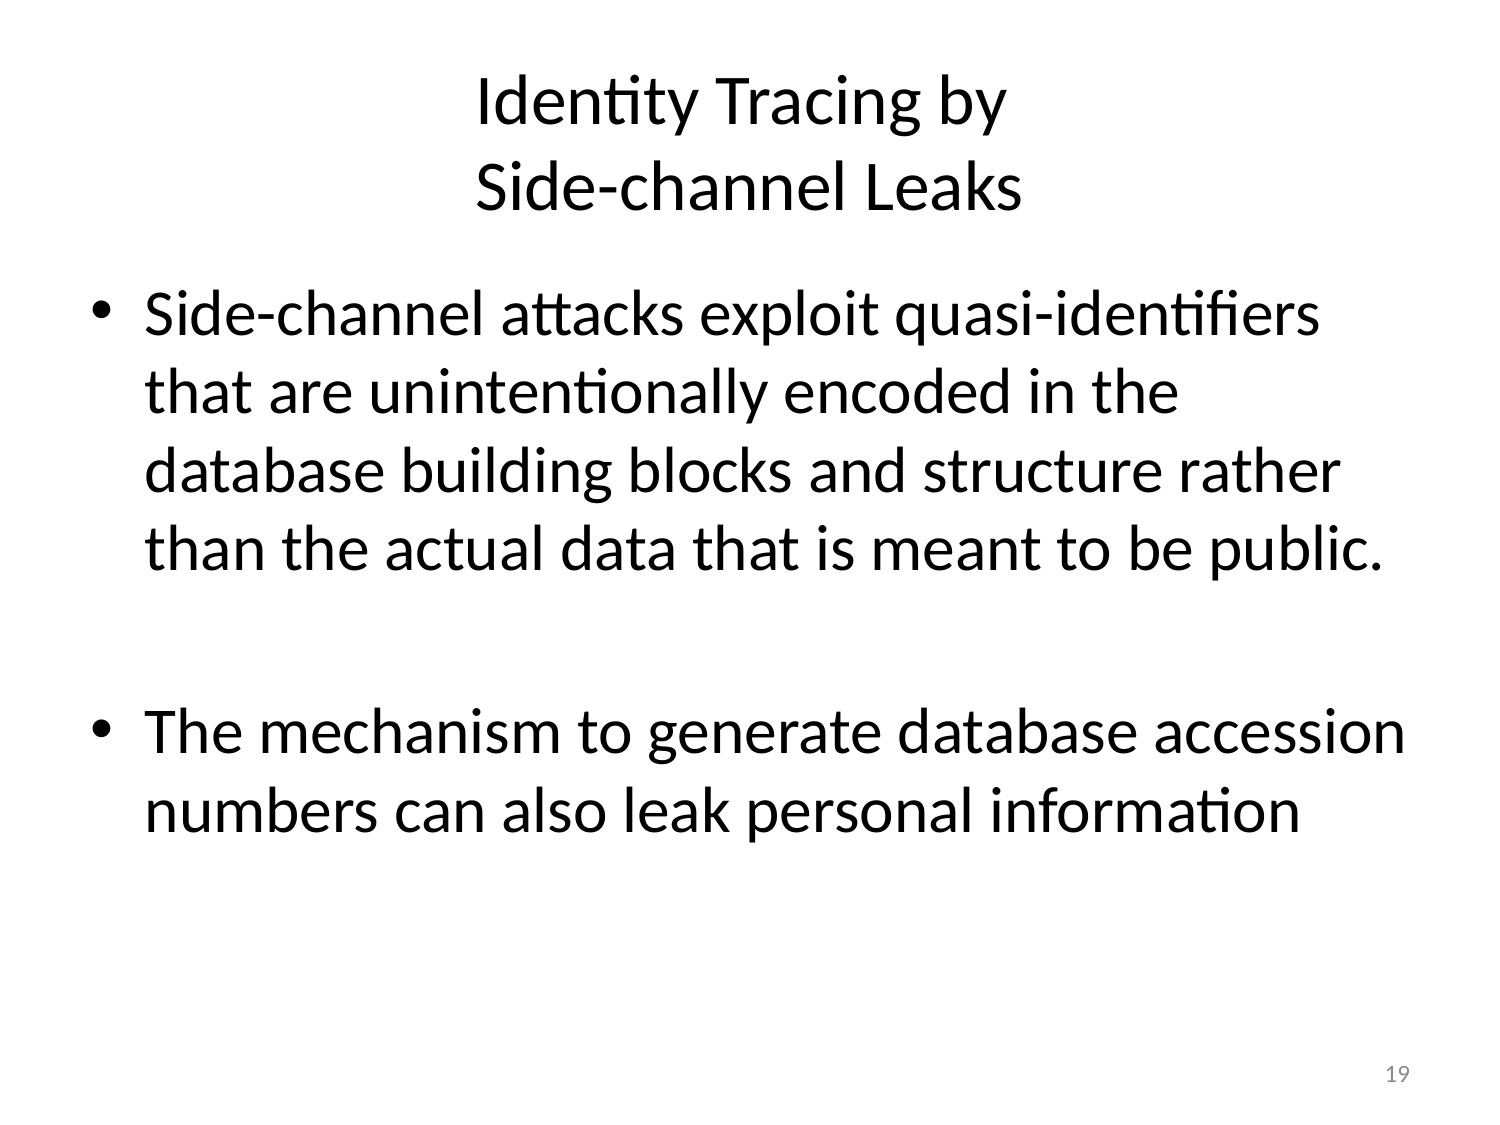

# Identity Tracing by Side-channel Leaks
Side-channel attacks exploit quasi-identifiers that are unintentionally encoded in the database building blocks and structure rather than the actual data that is meant to be public.

The mechanism to generate database accession numbers can also leak personal information

19